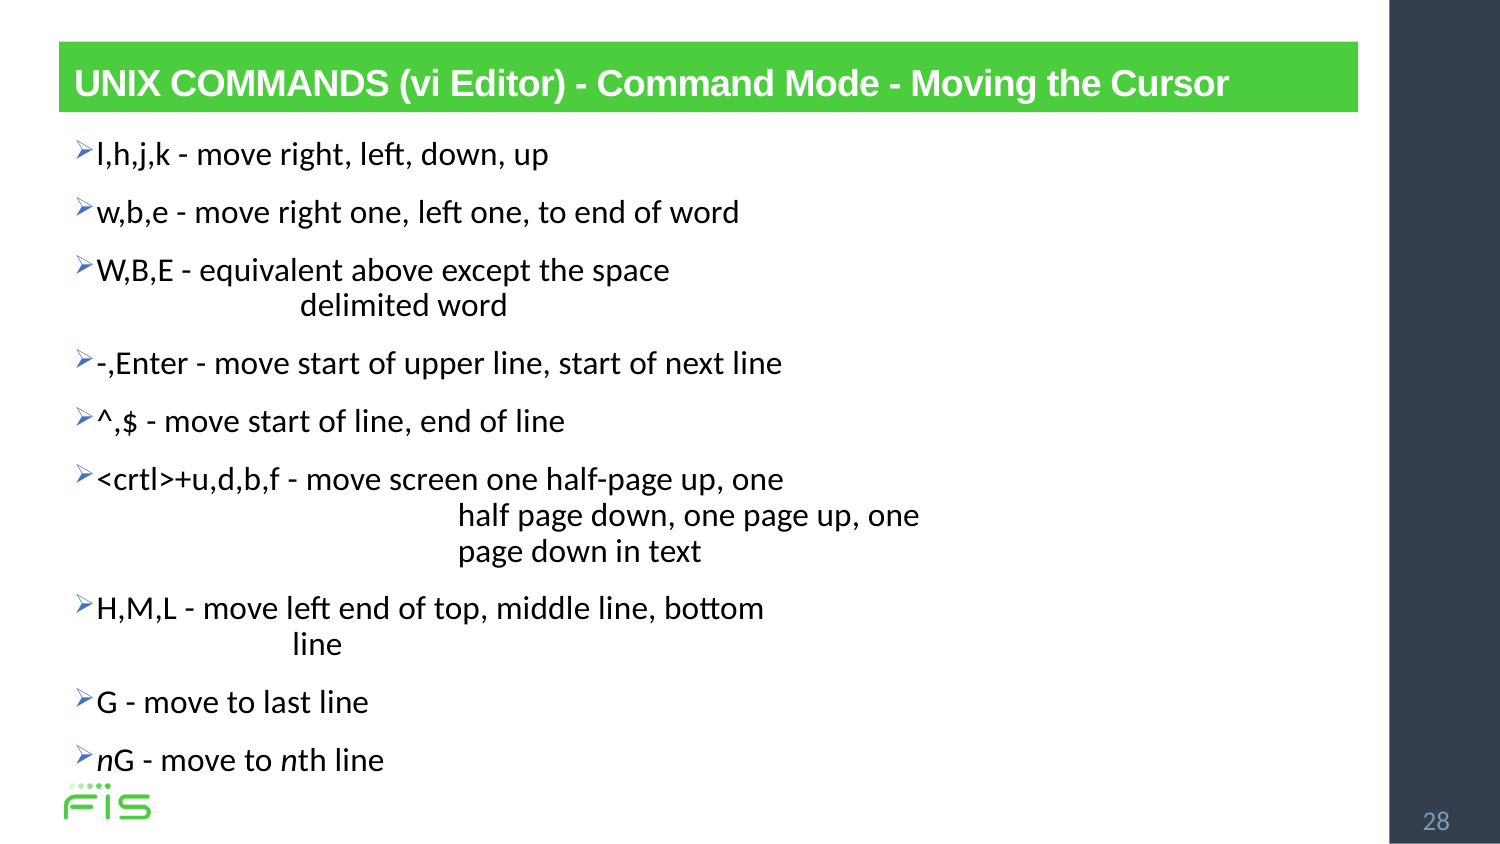

# UNIX COMMANDS (vi Editor) - Command Mode - Moving the Cursor
l,h,j,k - move right, left, down, up
w,b,e - move right one, left one, to end of word
W,B,E - equivalent above except the space
	       delimited word
-,Enter - move start of upper line, start of next line
^,$ - move start of line, end of line
<crtl>+u,d,b,f - move screen one half-page up, one
		        half page down, one page up, one
		        page down in text
H,M,L - move left end of top, middle line, bottom
	      line
G - move to last line
nG - move to nth line

28